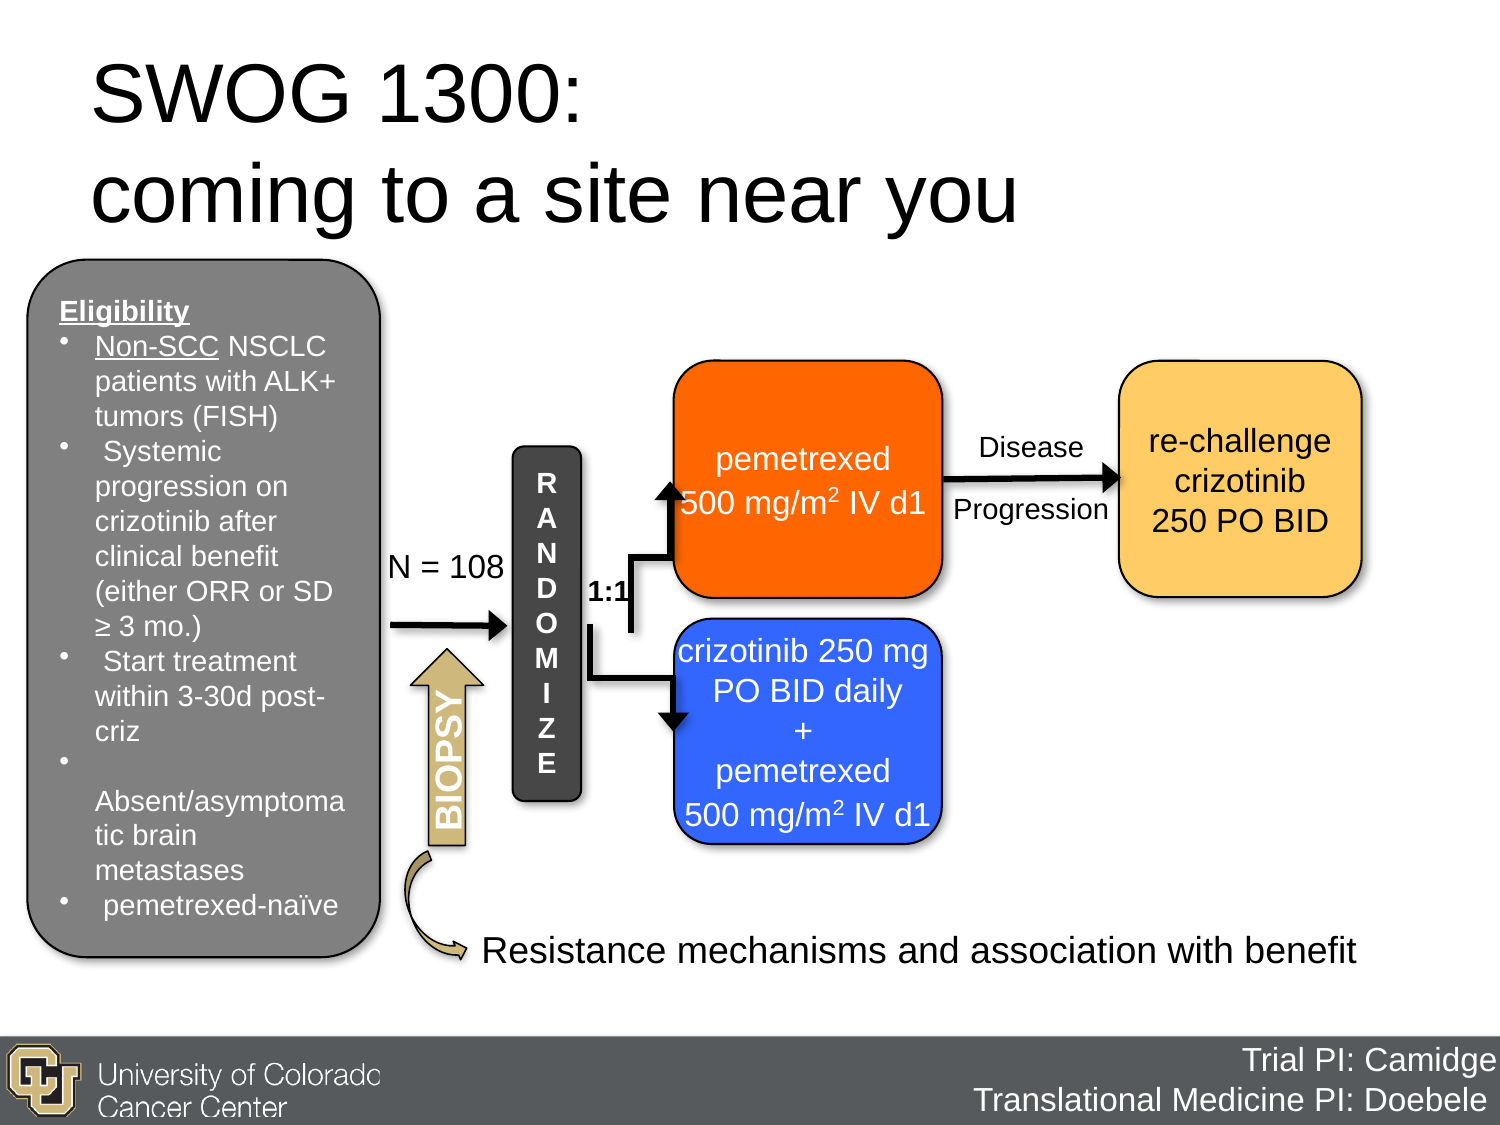

# SWOG 1300: coming to a site near you
Eligibility
Non-SCC NSCLC patients with ALK+ tumors (FISH)
 Systemic progression on crizotinib after clinical benefit (either ORR or SD ≥ 3 mo.)
 Start treatment within 3-30d post-criz
 Absent/asymptomatic brain metastases
 pemetrexed-naïve
pemetrexed
500 mg/m2 IV d1
R
A
N
D
O
M
I
Z
E
1:1

crizotinib 250 mg
PO BID daily
+
pemetrexed
500 mg/m2 IV d1

re-challenge
crizotinib
250 PO BID
Disease

Progression

N = 108

BIOPSY

Resistance mechanisms and association with benefit
Trial PI: Camidge
Translational Medicine PI: Doebele